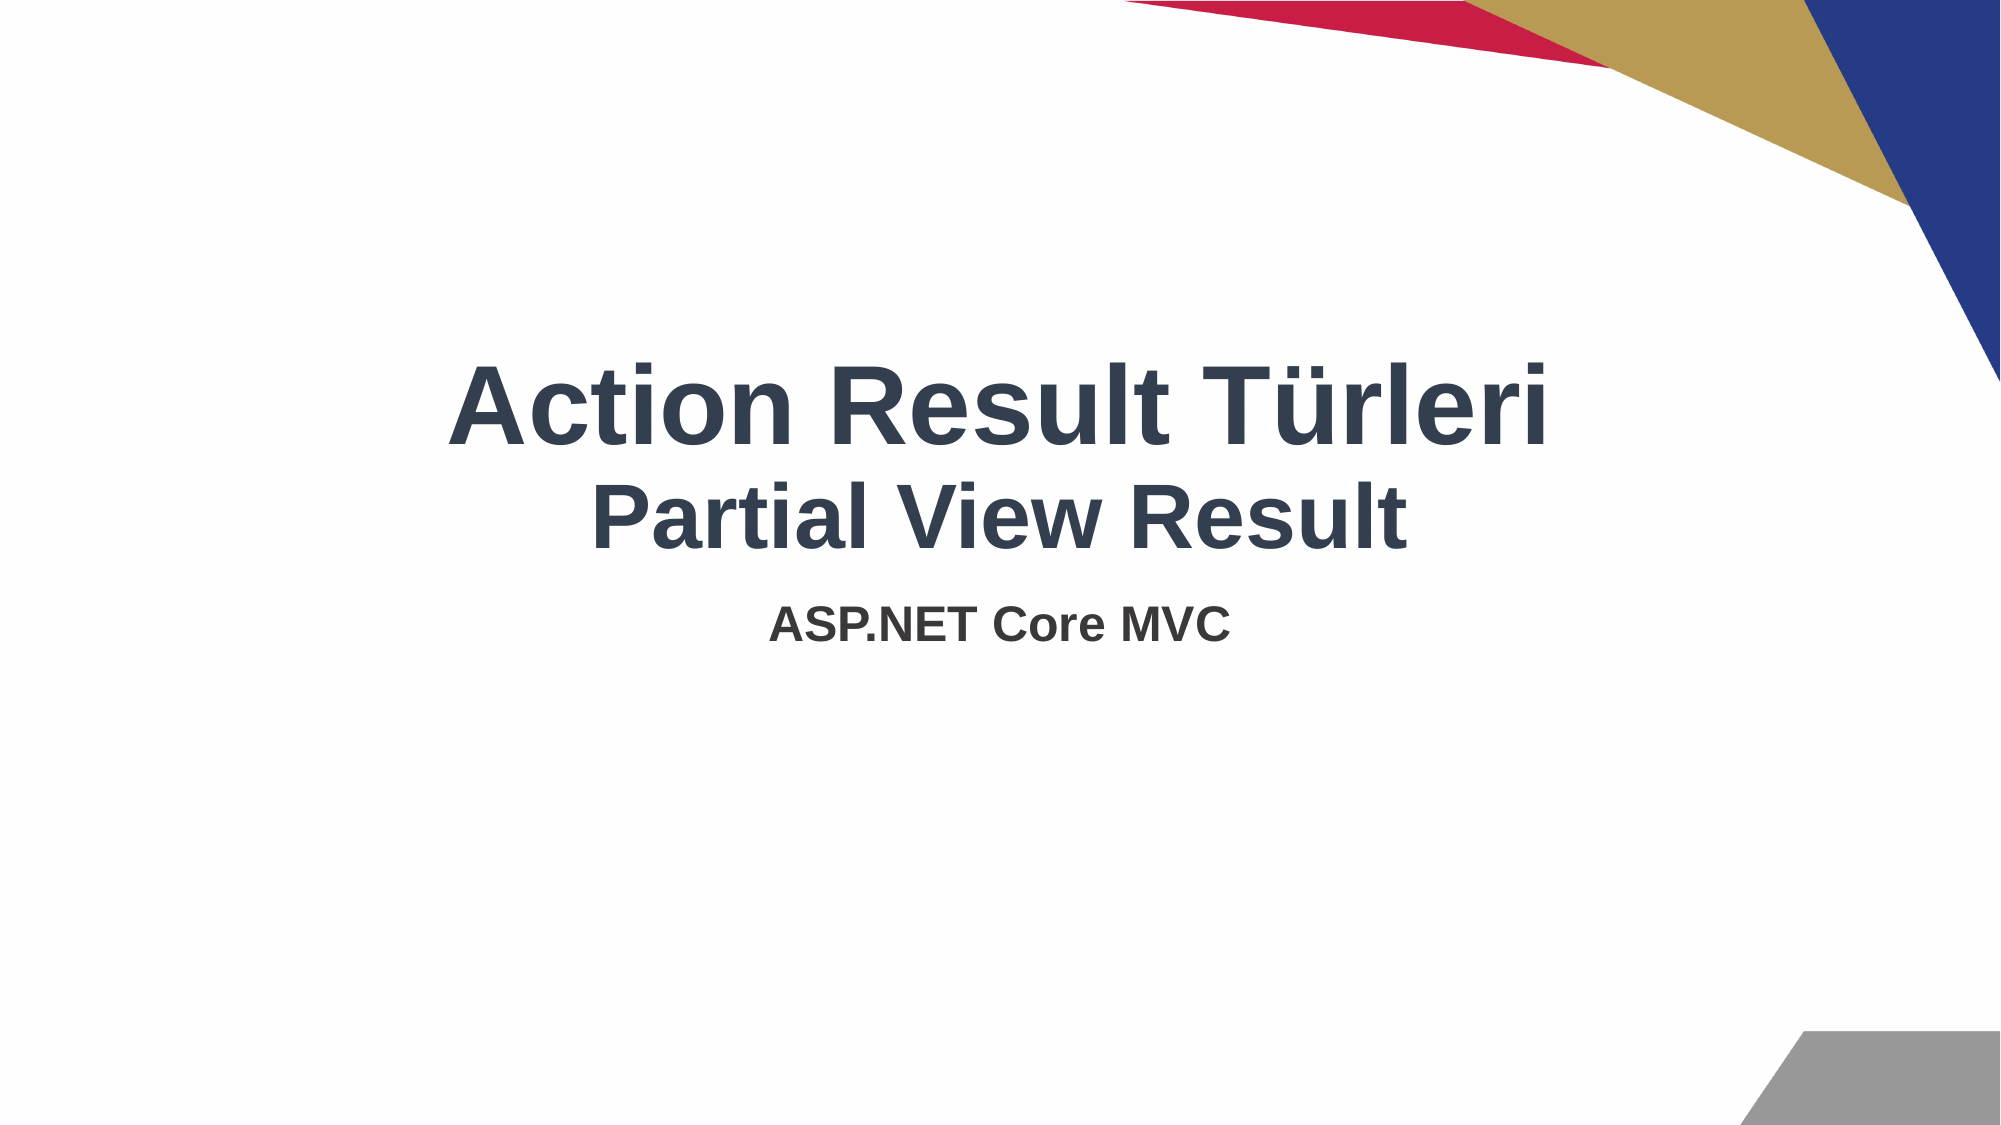

# Action Result Türleri Partial View Result
ASP.NET Core MVC